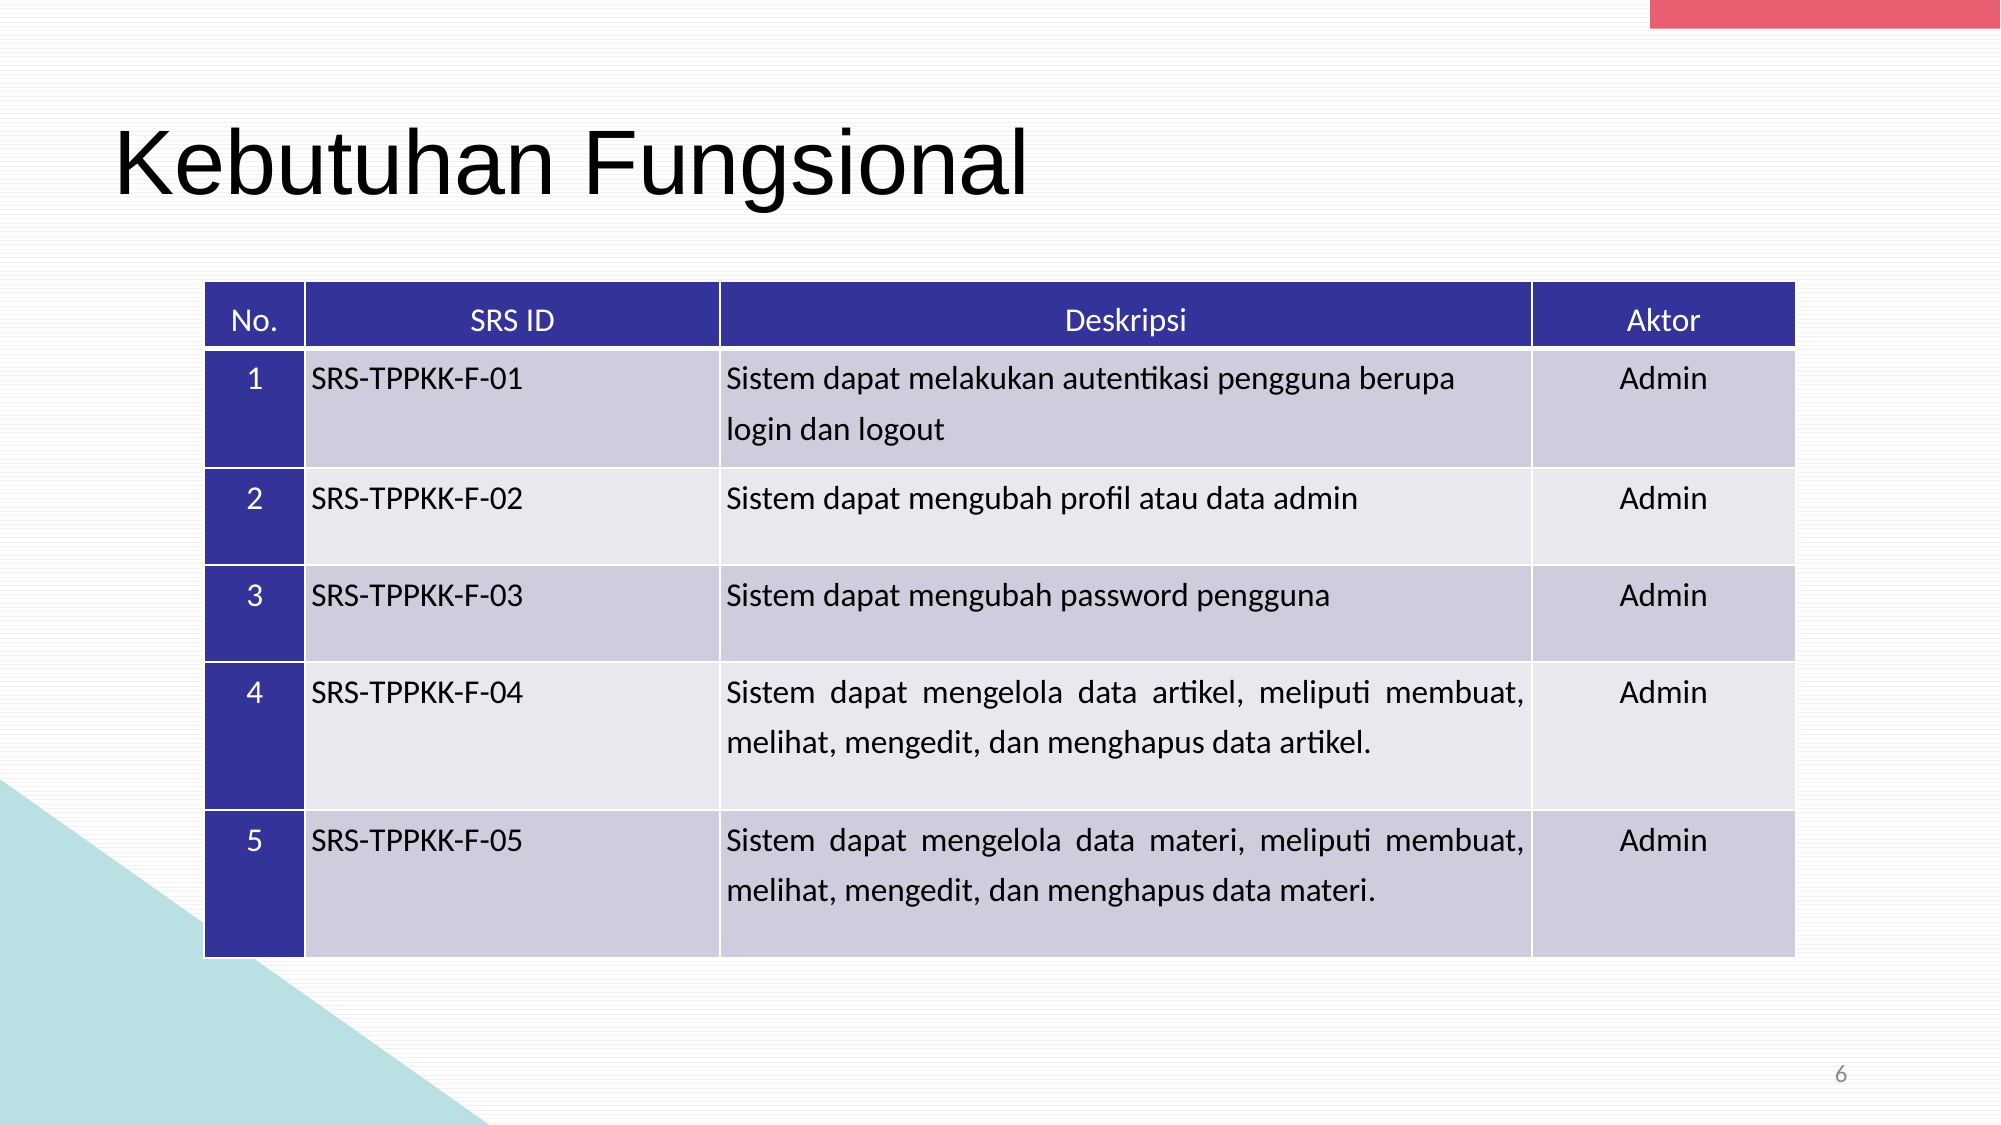

Kebutuhan Fungsional
| No. | SRS ID | Deskripsi | Aktor |
| --- | --- | --- | --- |
| 1 | SRS-TPPKK-F-01 | Sistem dapat melakukan autentikasi pengguna berupa login dan logout | Admin |
| 2 | SRS-TPPKK-F-02 | Sistem dapat mengubah profil atau data admin | Admin |
| 3 | SRS-TPPKK-F-03 | Sistem dapat mengubah password pengguna | Admin |
| 4 | SRS-TPPKK-F-04 | Sistem dapat mengelola data artikel, meliputi membuat, melihat, mengedit, dan menghapus data artikel. | Admin |
| 5 | SRS-TPPKK-F-05 | Sistem dapat mengelola data materi, meliputi membuat, melihat, mengedit, dan menghapus data materi. | Admin |

6